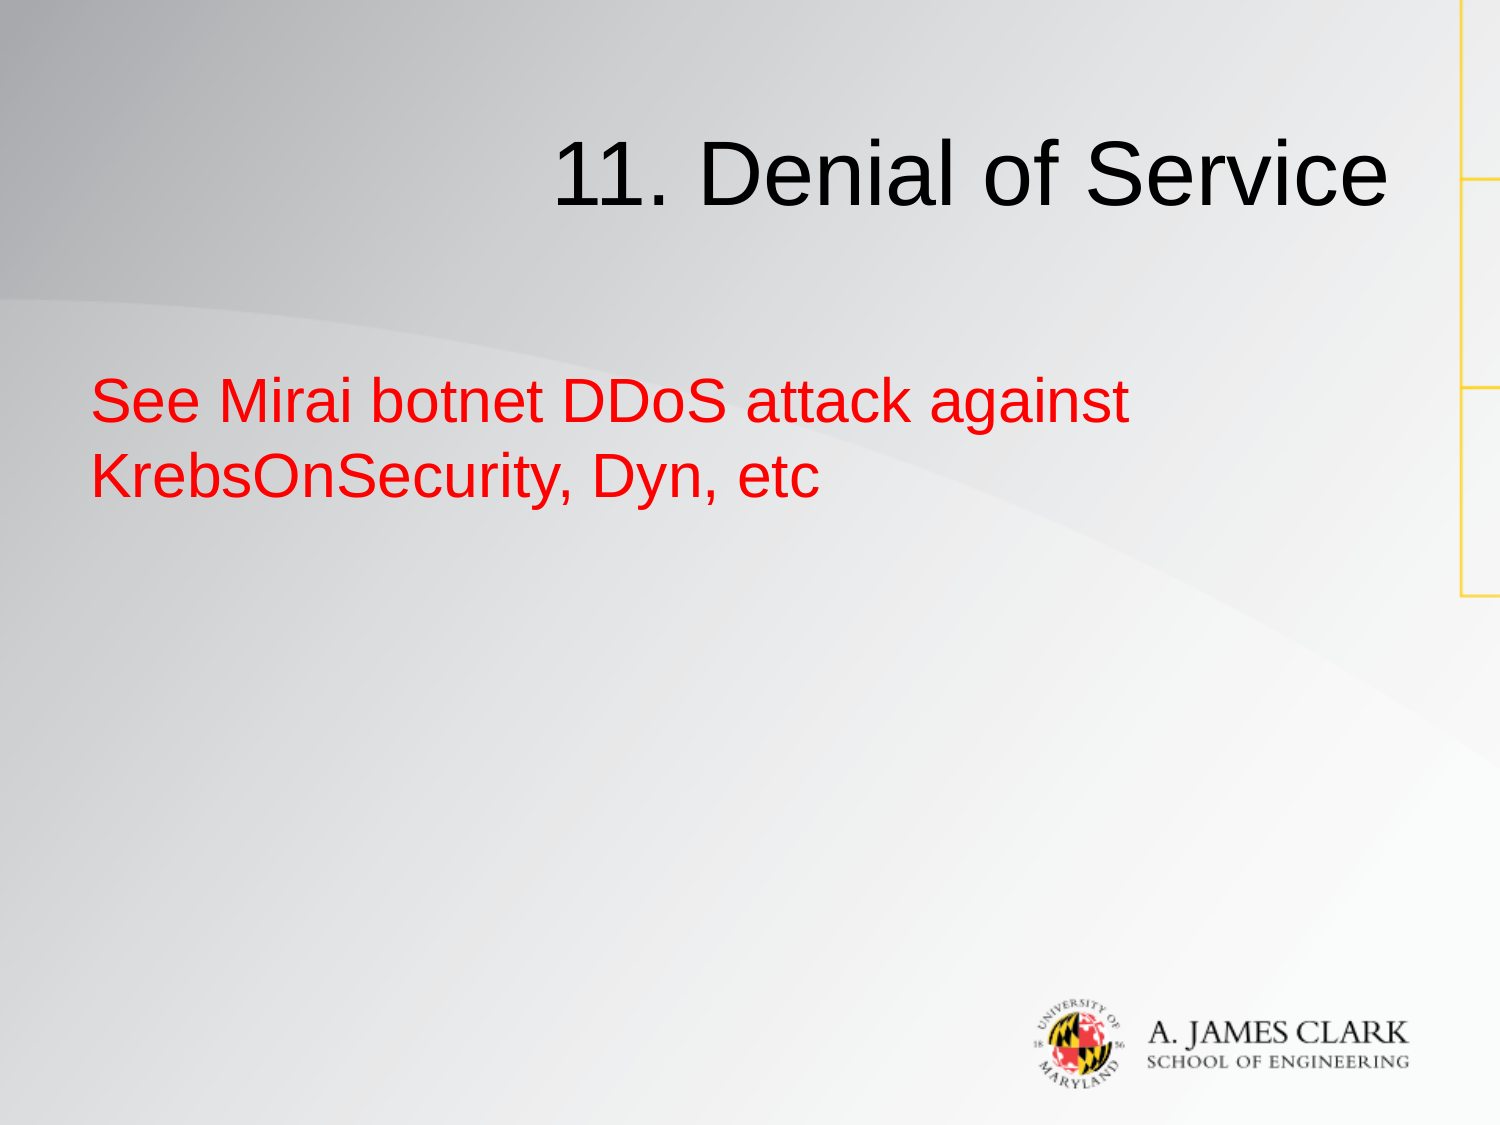

# 11. Denial of Service
See Mirai botnet DDoS attack against KrebsOnSecurity, Dyn, etc